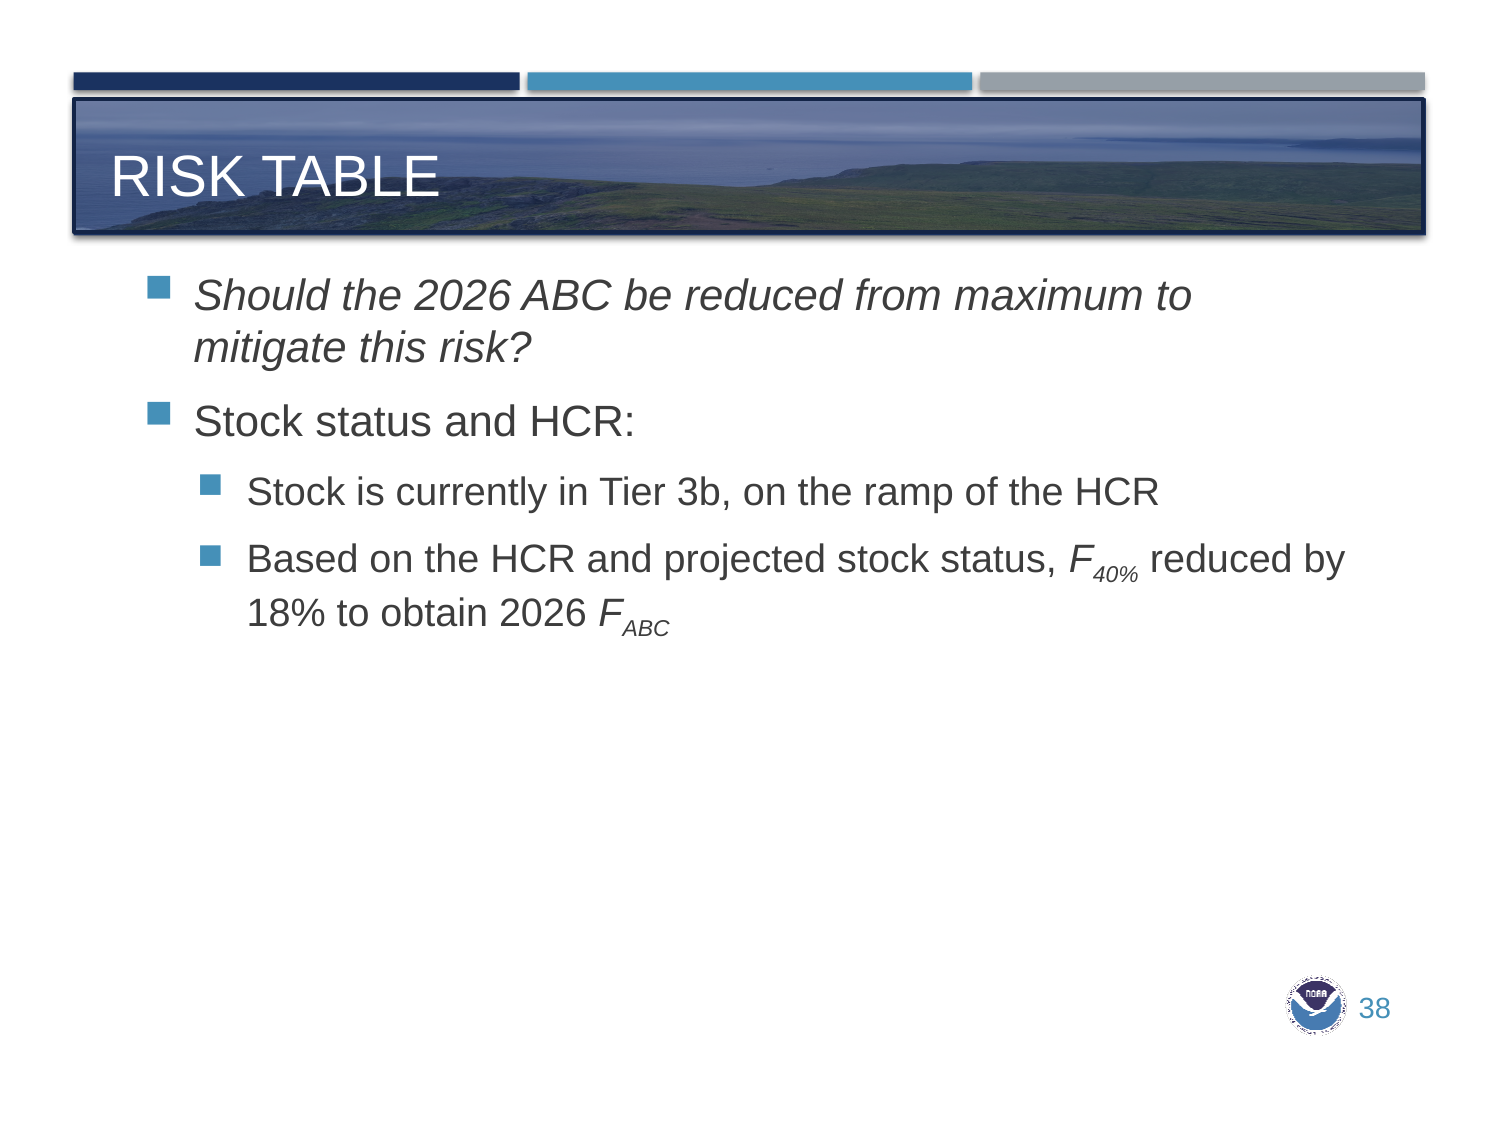

Should the 2026 ABC be reduced from maximum to mitigate this risk?
Stock status and HCR:
Stock is currently in Tier 3b, on the ramp of the HCR
Based on the HCR and projected stock status, F40% reduced by 18% to obtain 2026 FABC

# Risk table
38